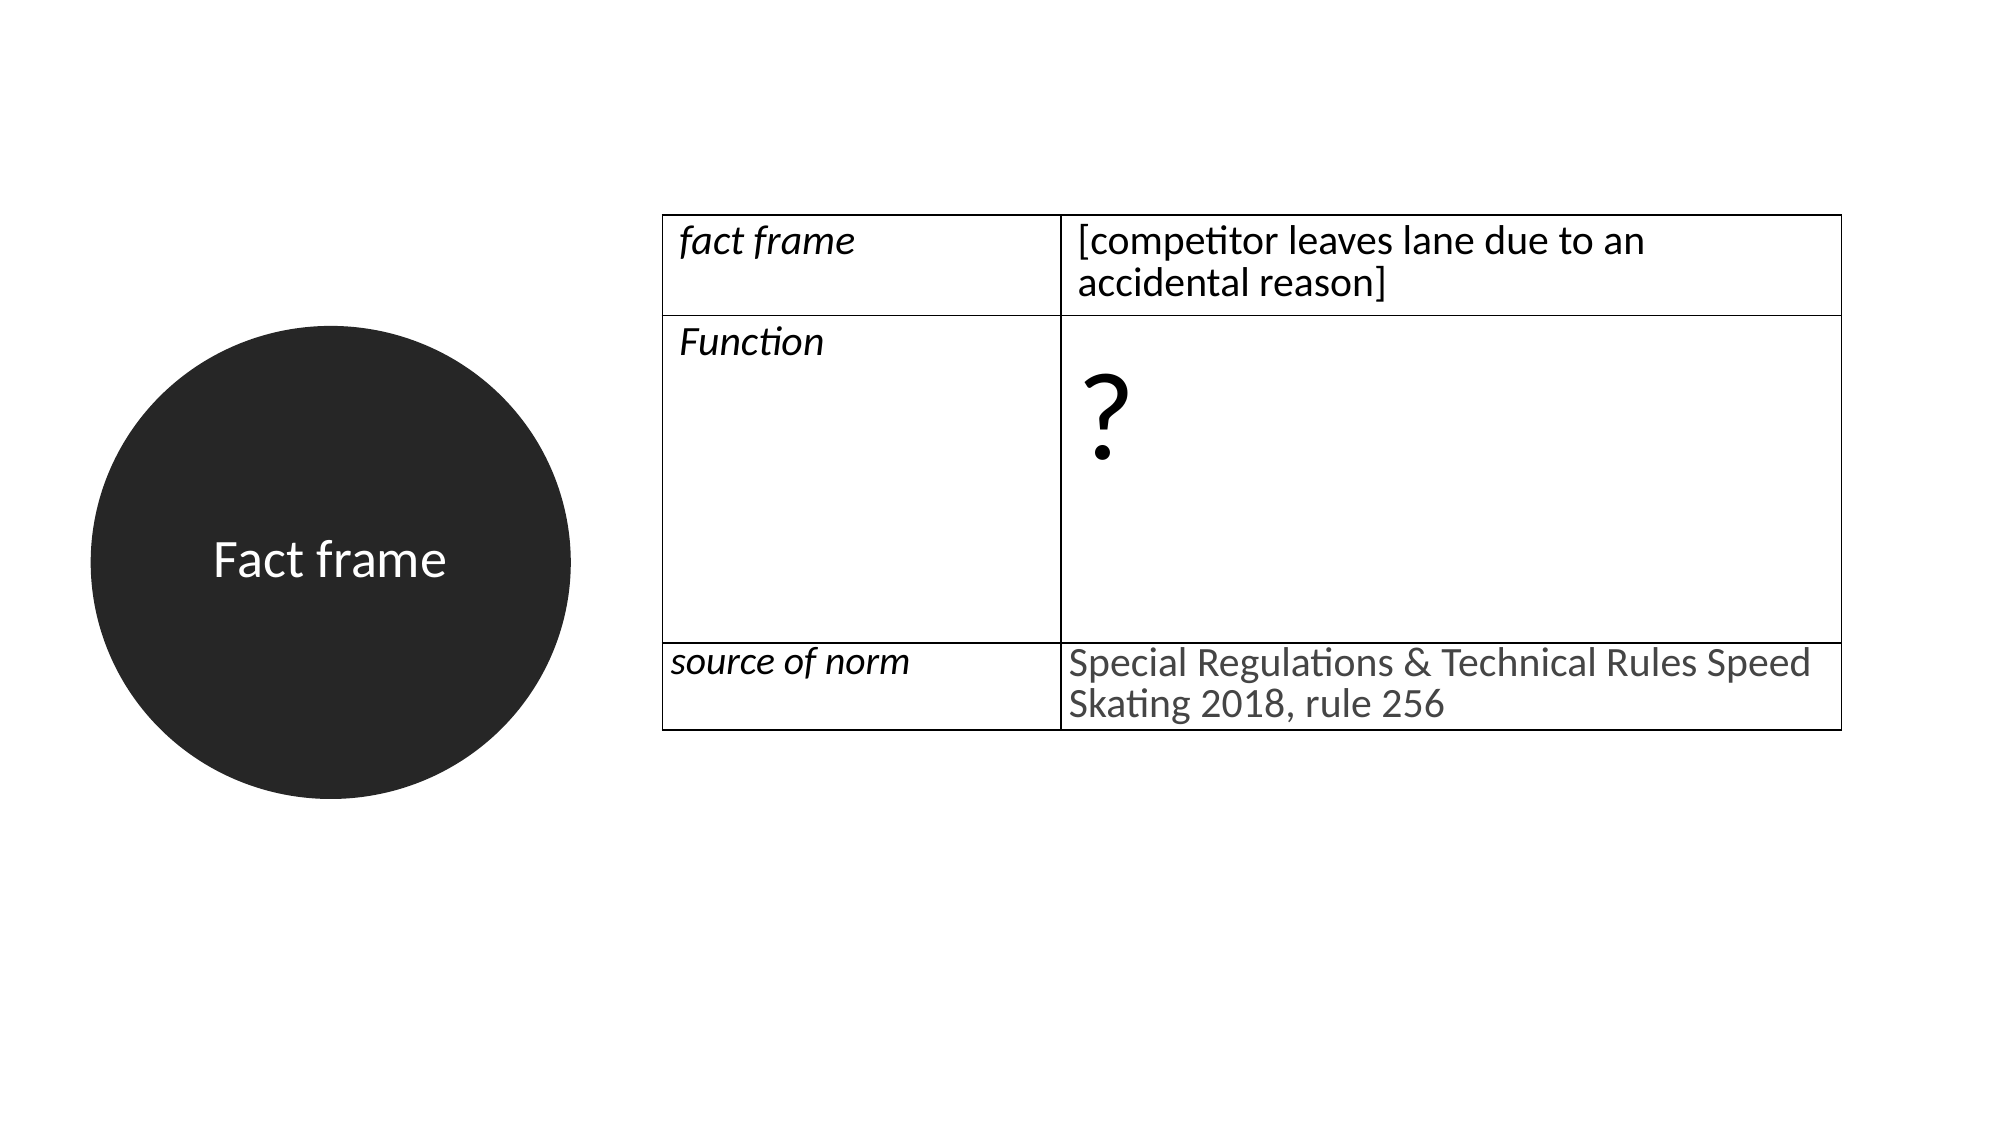

| fact frame | [competitor leaves lane due to an accidental reason] |
| --- | --- |
| Function | ? |
| source of norm | Special Regulations & Technical Rules Speed Skating 2018, rule 256 |
Fact frame